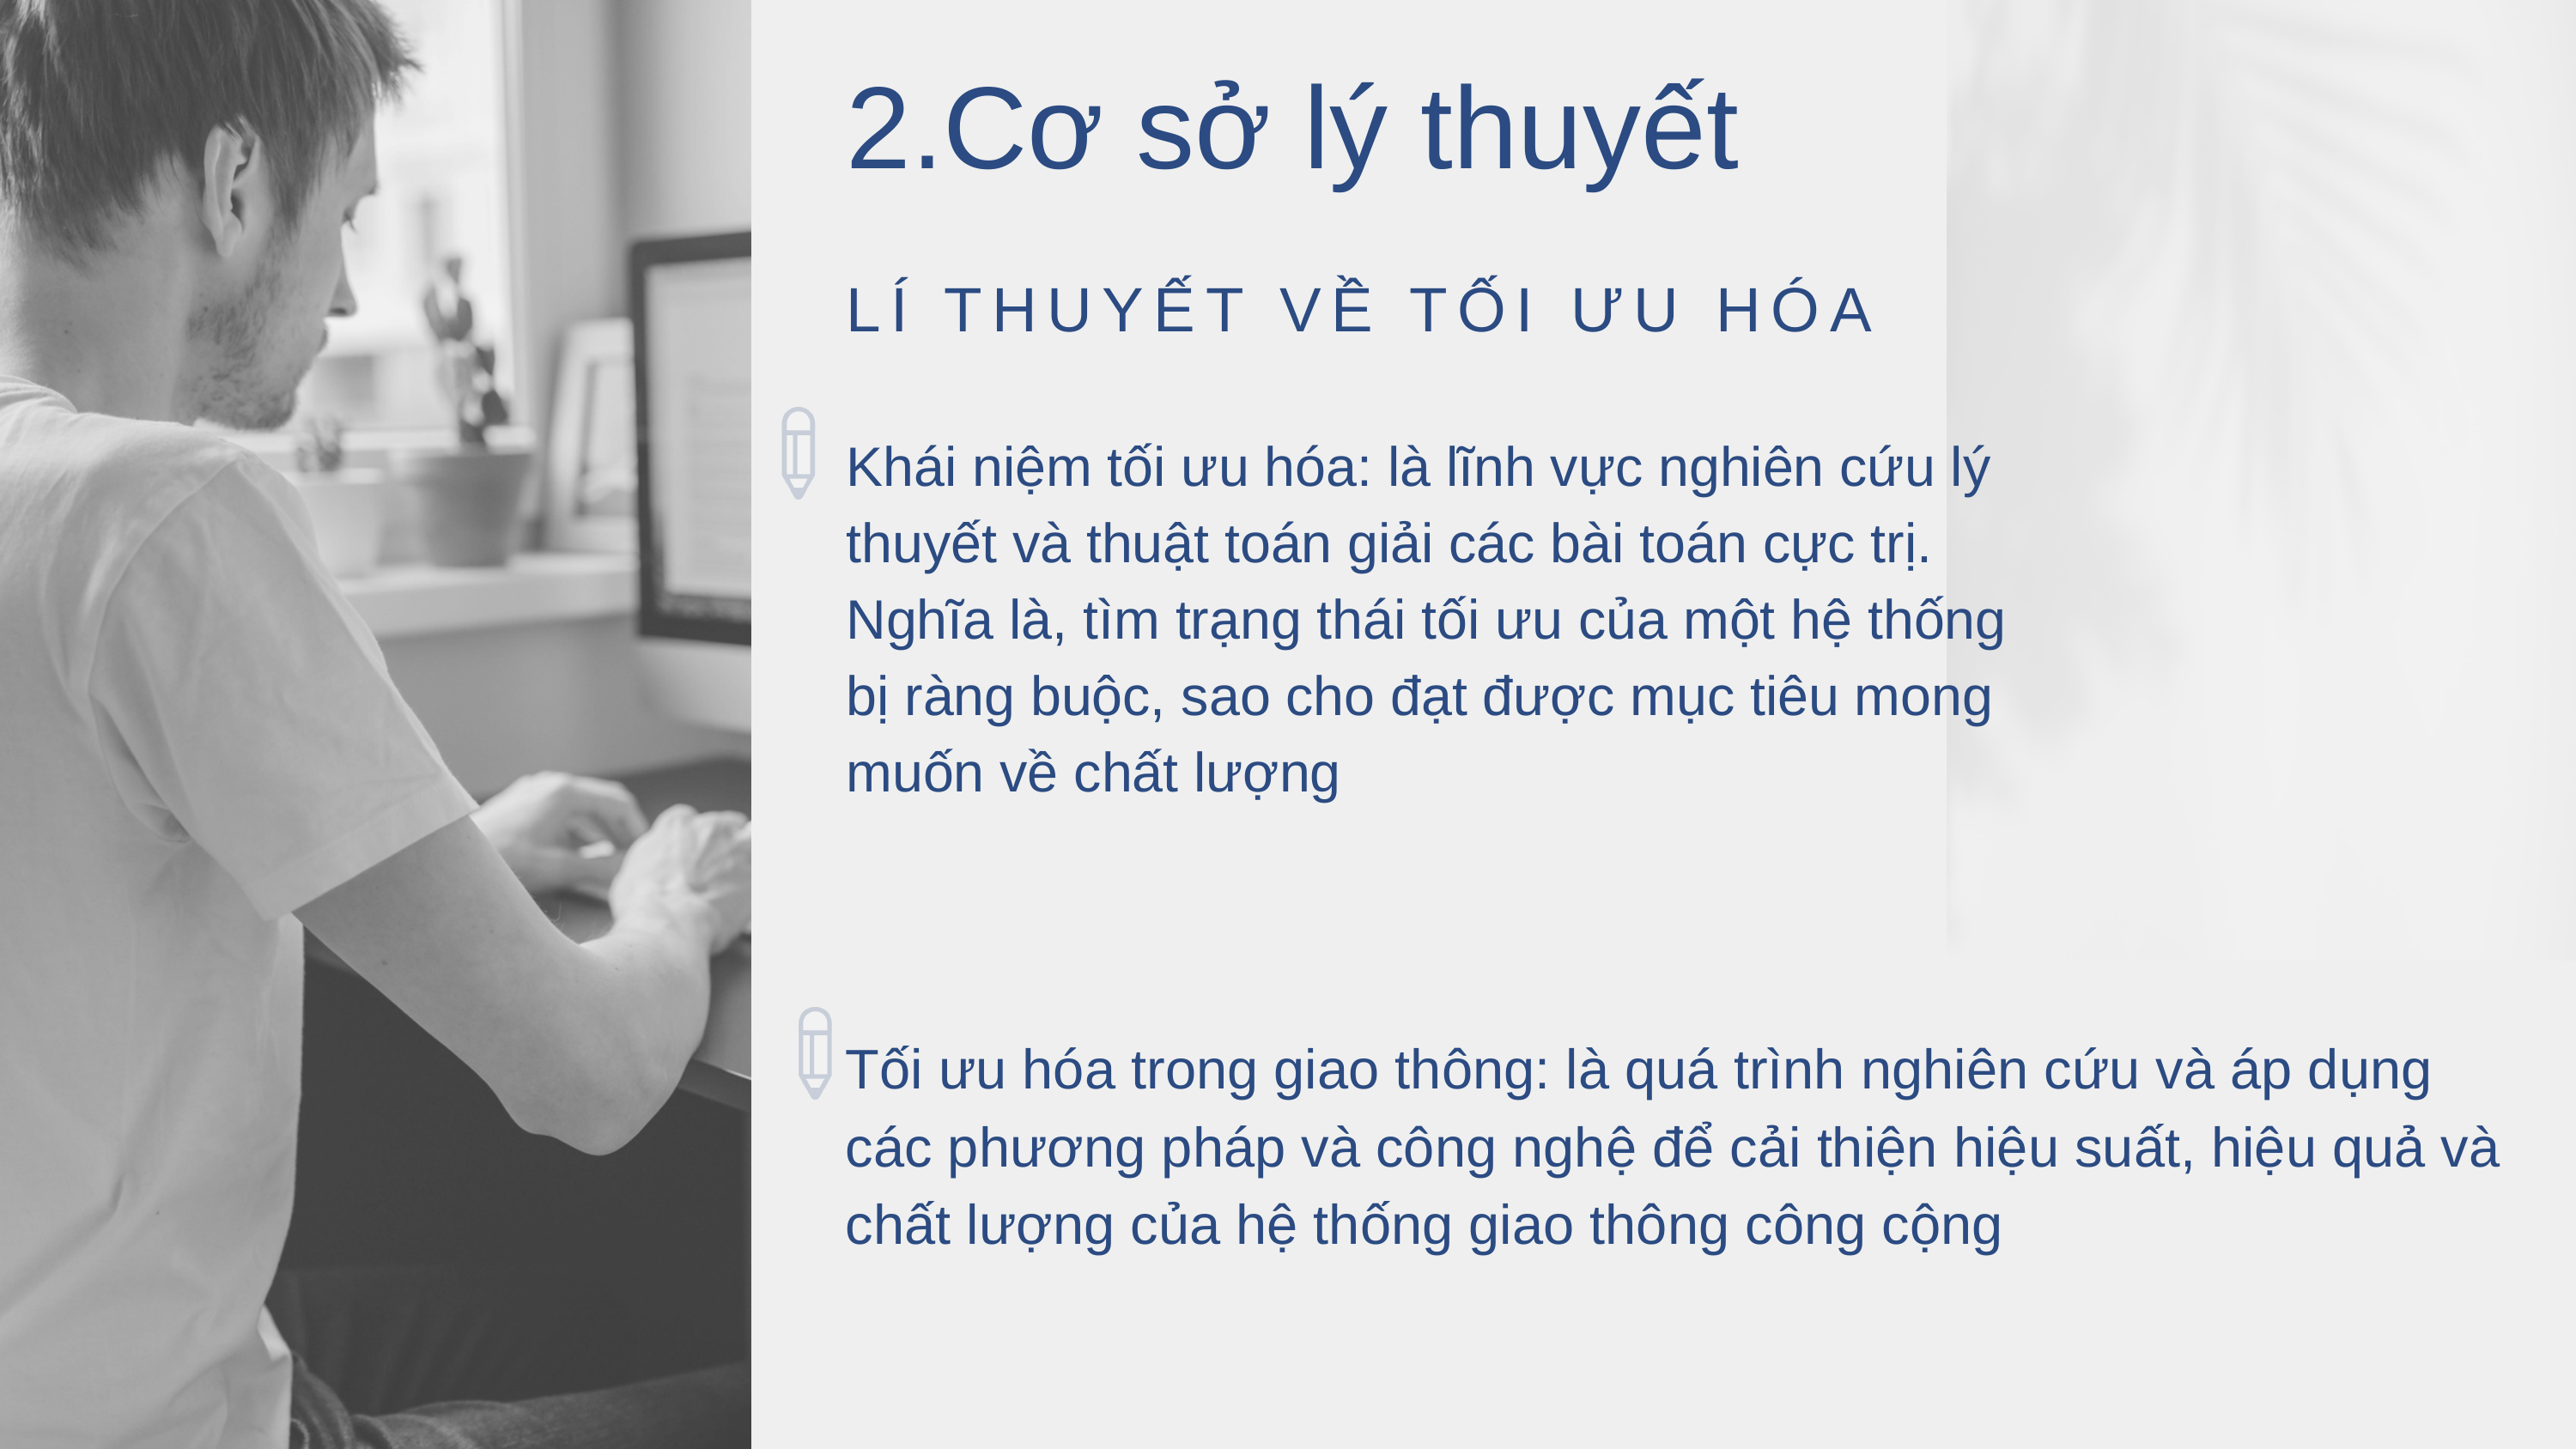

2.Cơ sở lý thuyết

LÍ THUYẾT VỀ TỐI ƯU HÓA

Khái niệm tối ưu hóa: là lĩnh vực nghiên cứu lý thuyết và thuật toán giải các bài toán cực trị. Nghĩa là, tìm trạng thái tối ưu của một hệ thống bị ràng buộc, sao cho đạt được mục tiêu mong muốn về chất lượng

Tối ưu hóa trong giao thông: là quá trình nghiên cứu và áp dụng các phương pháp và công nghệ để cải thiện hiệu suất, hiệu quả và chất lượng của hệ thống giao thông công cộng